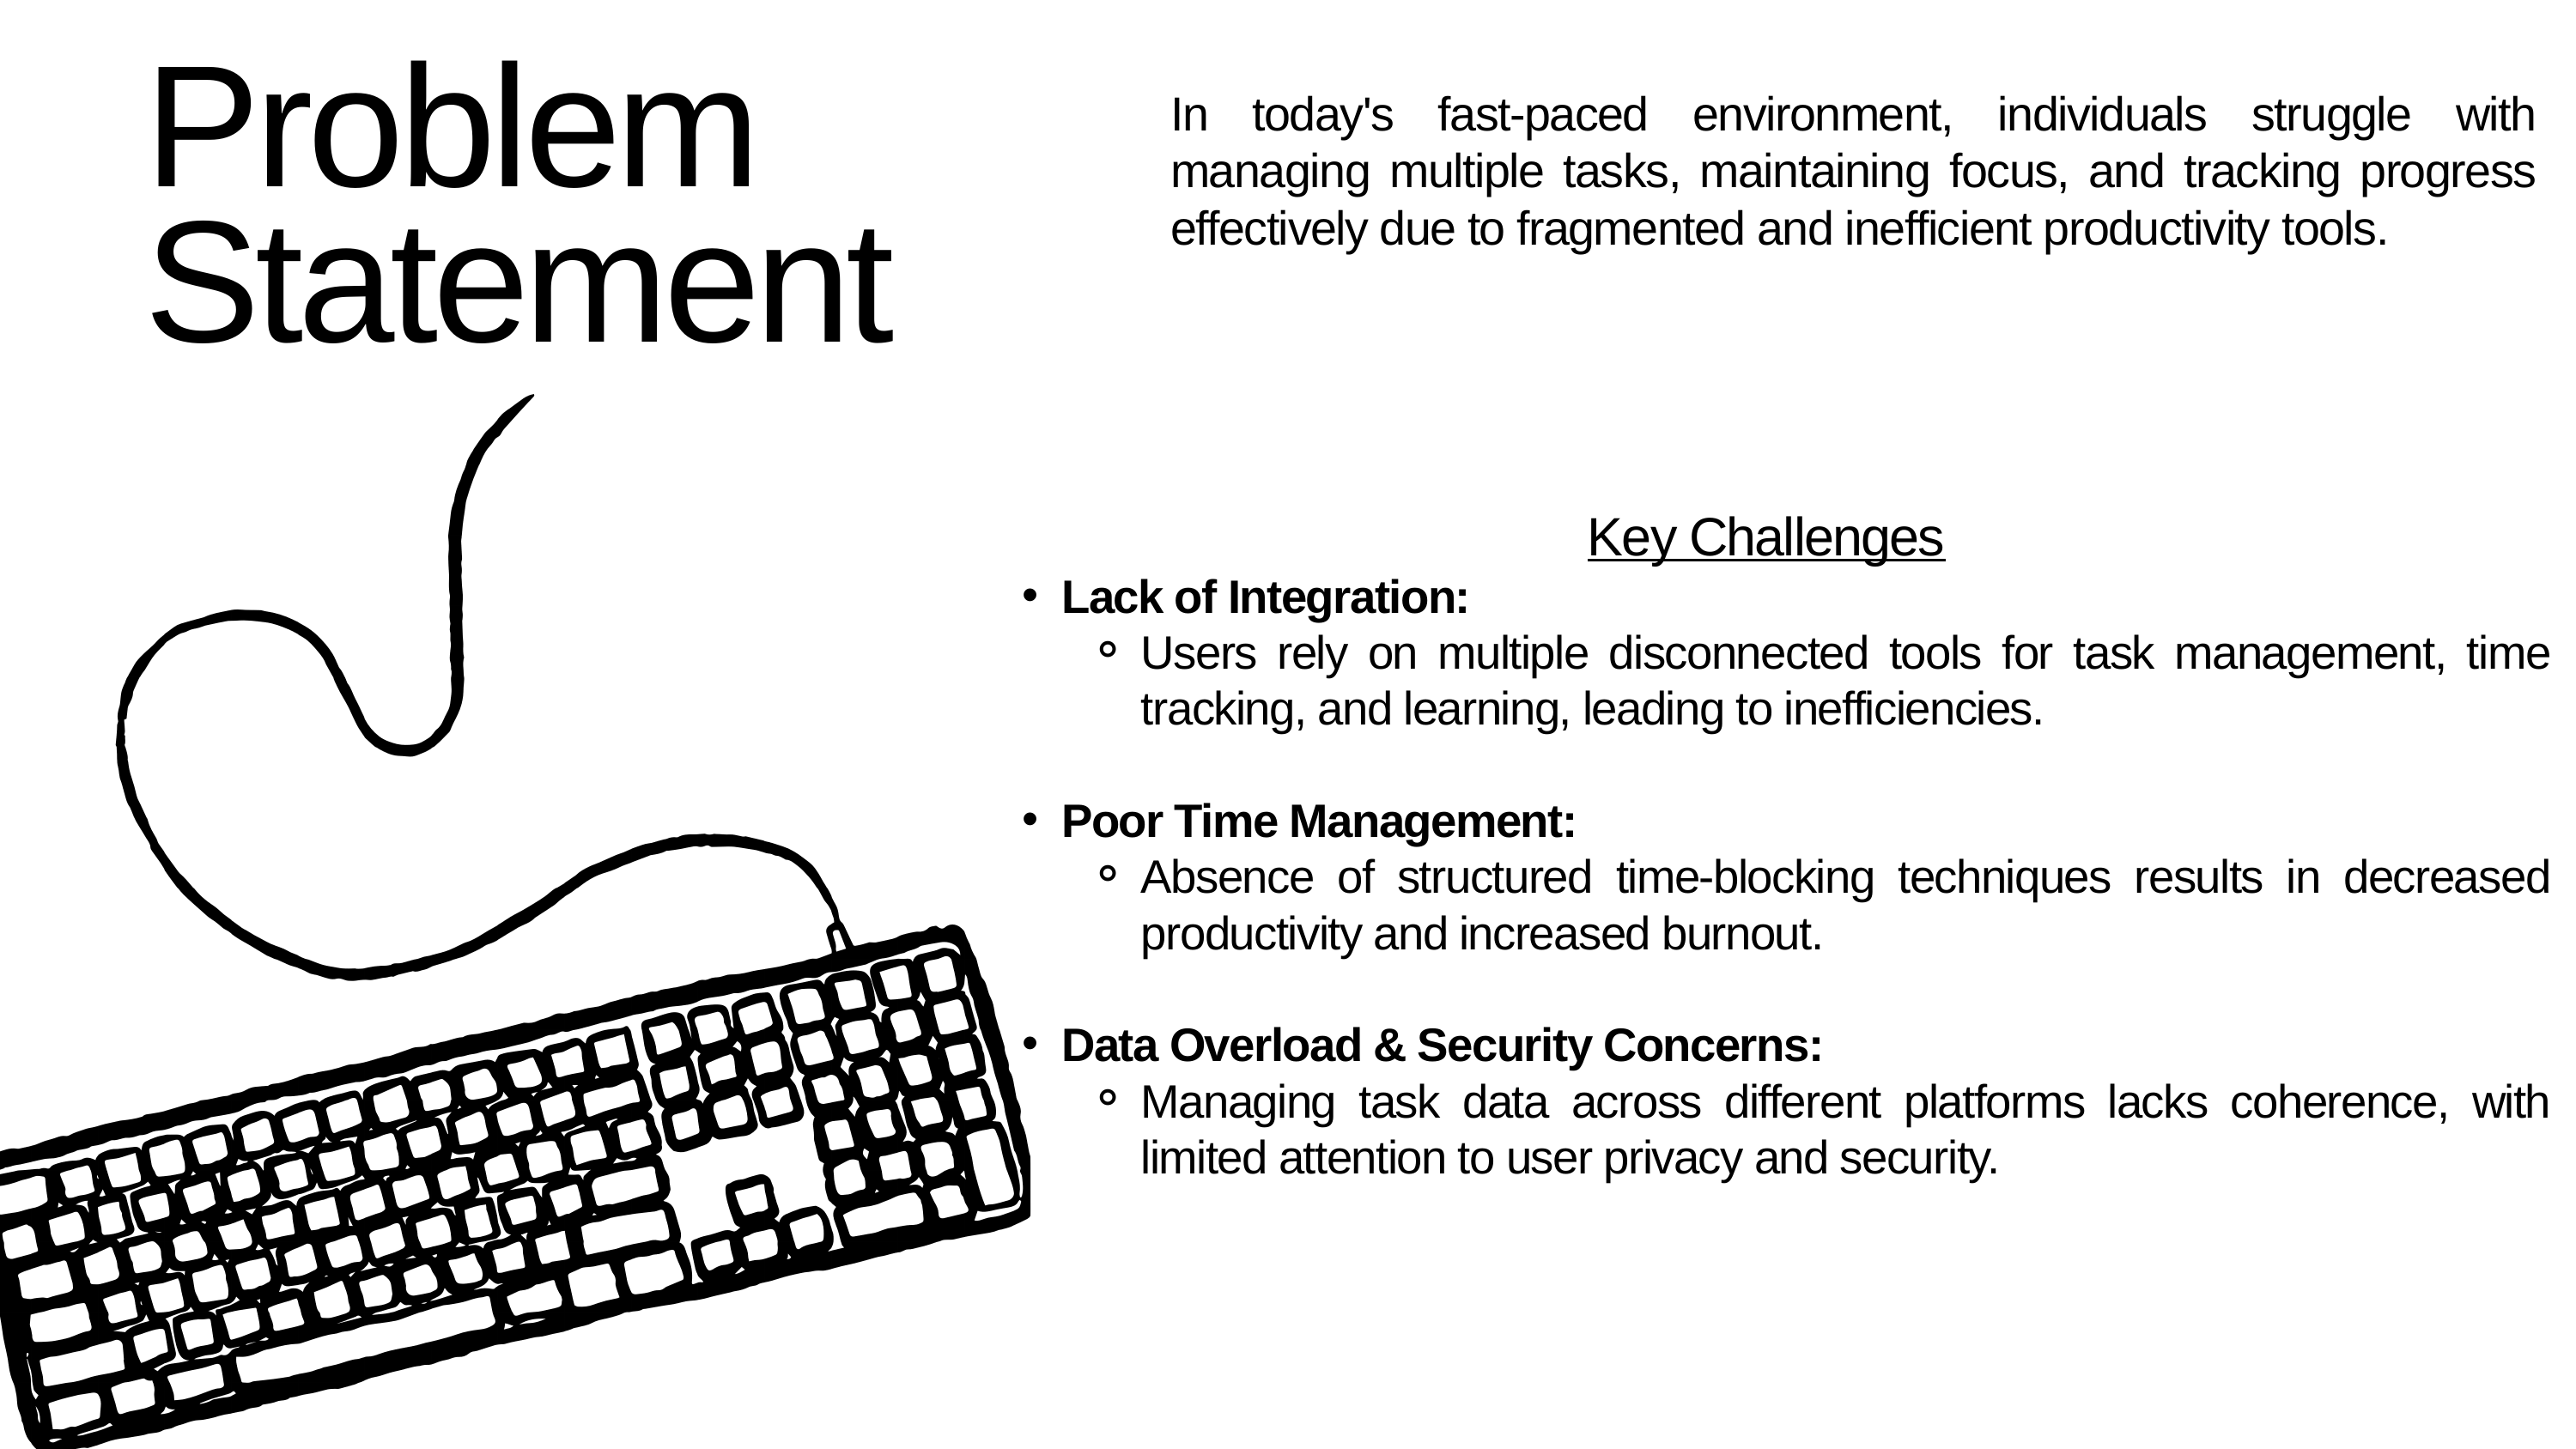

Problem
Statement
In today's fast-paced environment, individuals struggle with managing multiple tasks, maintaining focus, and tracking progress effectively due to fragmented and inefficient productivity tools.

Key Challenges
Lack of Integration:
Users rely on multiple disconnected tools for task management, time tracking, and learning, leading to inefficiencies.

Poor Time Management:
Absence of structured time-blocking techniques results in decreased productivity and increased burnout.

Data Overload & Security Concerns:
Managing task data across different platforms lacks coherence, with limited attention to user privacy and security.